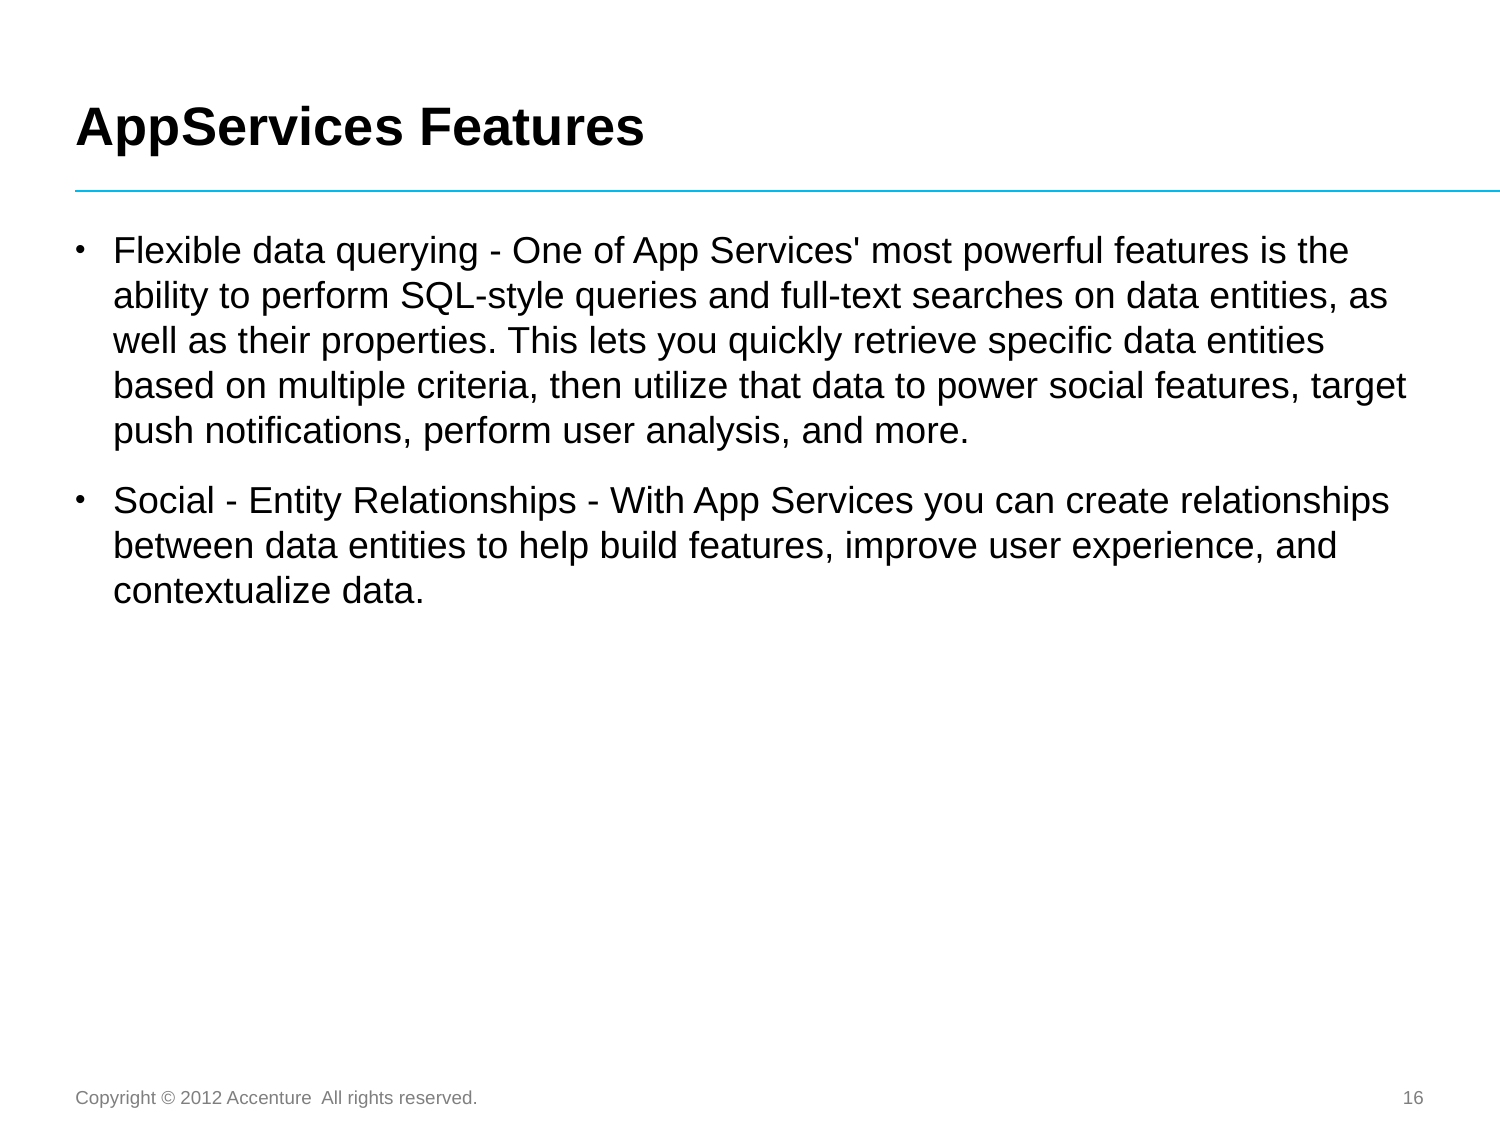

# AppServices Features
Flexible data querying - One of App Services' most powerful features is the ability to perform SQL-style queries and full-text searches on data entities, as well as their properties. This lets you quickly retrieve specific data entities based on multiple criteria, then utilize that data to power social features, target push notifications, perform user analysis, and more.
Social - Entity Relationships - With App Services you can create relationships between data entities to help build features, improve user experience, and contextualize data.